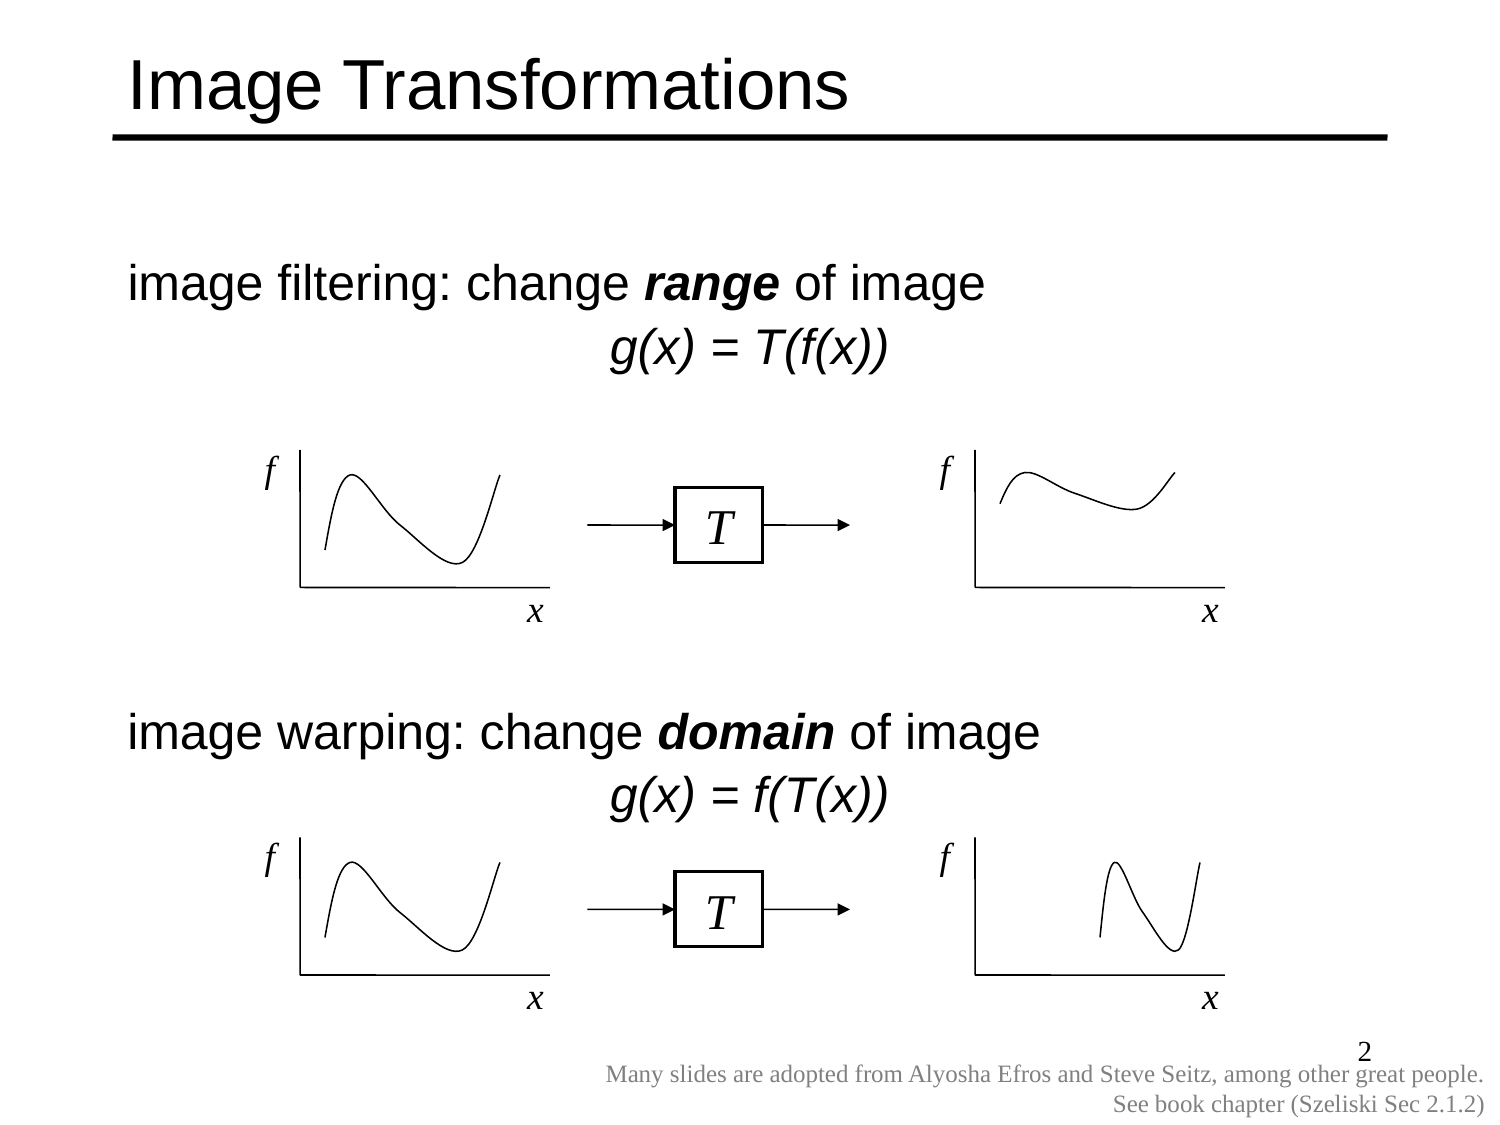

# Image Transformations
image filtering: change range of image
g(x) = T(f(x))
f

x

f

x

T

image warping: change domain of image
g(x) = f(T(x))
f

x

f

x

T

2
 Many slides are adopted from Alyosha Efros and Steve Seitz, among other great people.
See book chapter (Szeliski Sec 2.1.2)